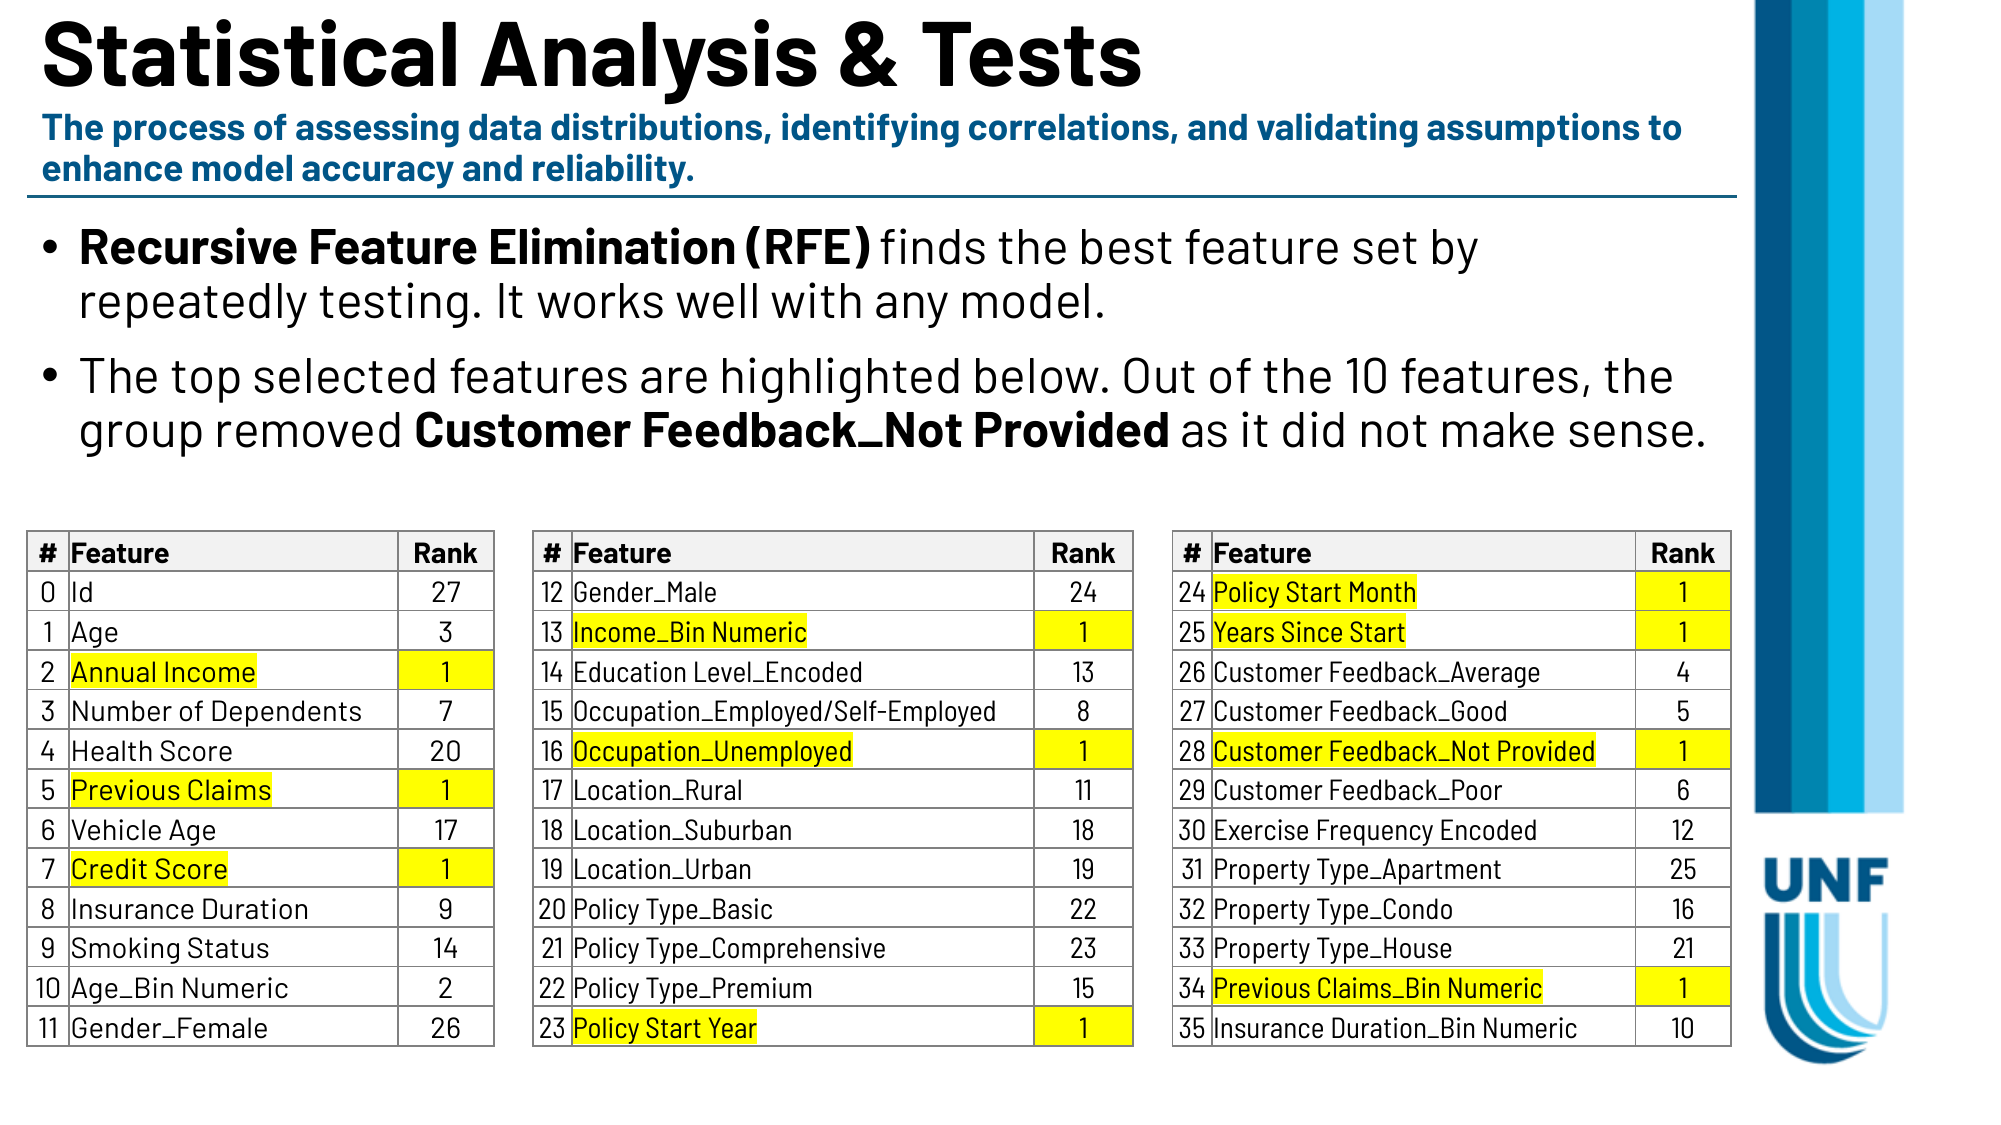

Statistical Analysis & Tests
The process of assessing data distributions, identifying correlations, and validating assumptions to enhance model accuracy and reliability.
Recursive Feature Elimination (RFE) finds the best feature set by repeatedly testing. It works well with any model.
The top selected features are highlighted below. Out of the 10 features, the group removed Customer Feedback_Not Provided as it did not make sense.
| # | Feature | Rank |
| --- | --- | --- |
| 0 | Id | 27 |
| 1 | Age | 3 |
| 2 | Annual Income | 1 |
| 3 | Number of Dependents | 7 |
| 4 | Health Score | 20 |
| 5 | Previous Claims | 1 |
| 6 | Vehicle Age | 17 |
| 7 | Credit Score | 1 |
| 8 | Insurance Duration | 9 |
| 9 | Smoking Status | 14 |
| 10 | Age\_Bin Numeric | 2 |
| 11 | Gender\_Female | 26 |
| # | Feature | Rank |
| --- | --- | --- |
| 12 | Gender\_Male | 24 |
| 13 | Income\_Bin Numeric | 1 |
| 14 | Education Level\_Encoded | 13 |
| 15 | Occupation\_Employed/Self-Employed | 8 |
| 16 | Occupation\_Unemployed | 1 |
| 17 | Location\_Rural | 11 |
| 18 | Location\_Suburban | 18 |
| 19 | Location\_Urban | 19 |
| 20 | Policy Type\_Basic | 22 |
| 21 | Policy Type\_Comprehensive | 23 |
| 22 | Policy Type\_Premium | 15 |
| 23 | Policy Start Year | 1 |
| # | Feature | Rank |
| --- | --- | --- |
| 24 | Policy Start Month | 1 |
| 25 | Years Since Start | 1 |
| 26 | Customer Feedback\_Average | 4 |
| 27 | Customer Feedback\_Good | 5 |
| 28 | Customer Feedback\_Not Provided | 1 |
| 29 | Customer Feedback\_Poor | 6 |
| 30 | Exercise Frequency Encoded | 12 |
| 31 | Property Type\_Apartment | 25 |
| 32 | Property Type\_Condo | 16 |
| 33 | Property Type\_House | 21 |
| 34 | Previous Claims\_Bin Numeric | 1 |
| 35 | Insurance Duration\_Bin Numeric | 10 |